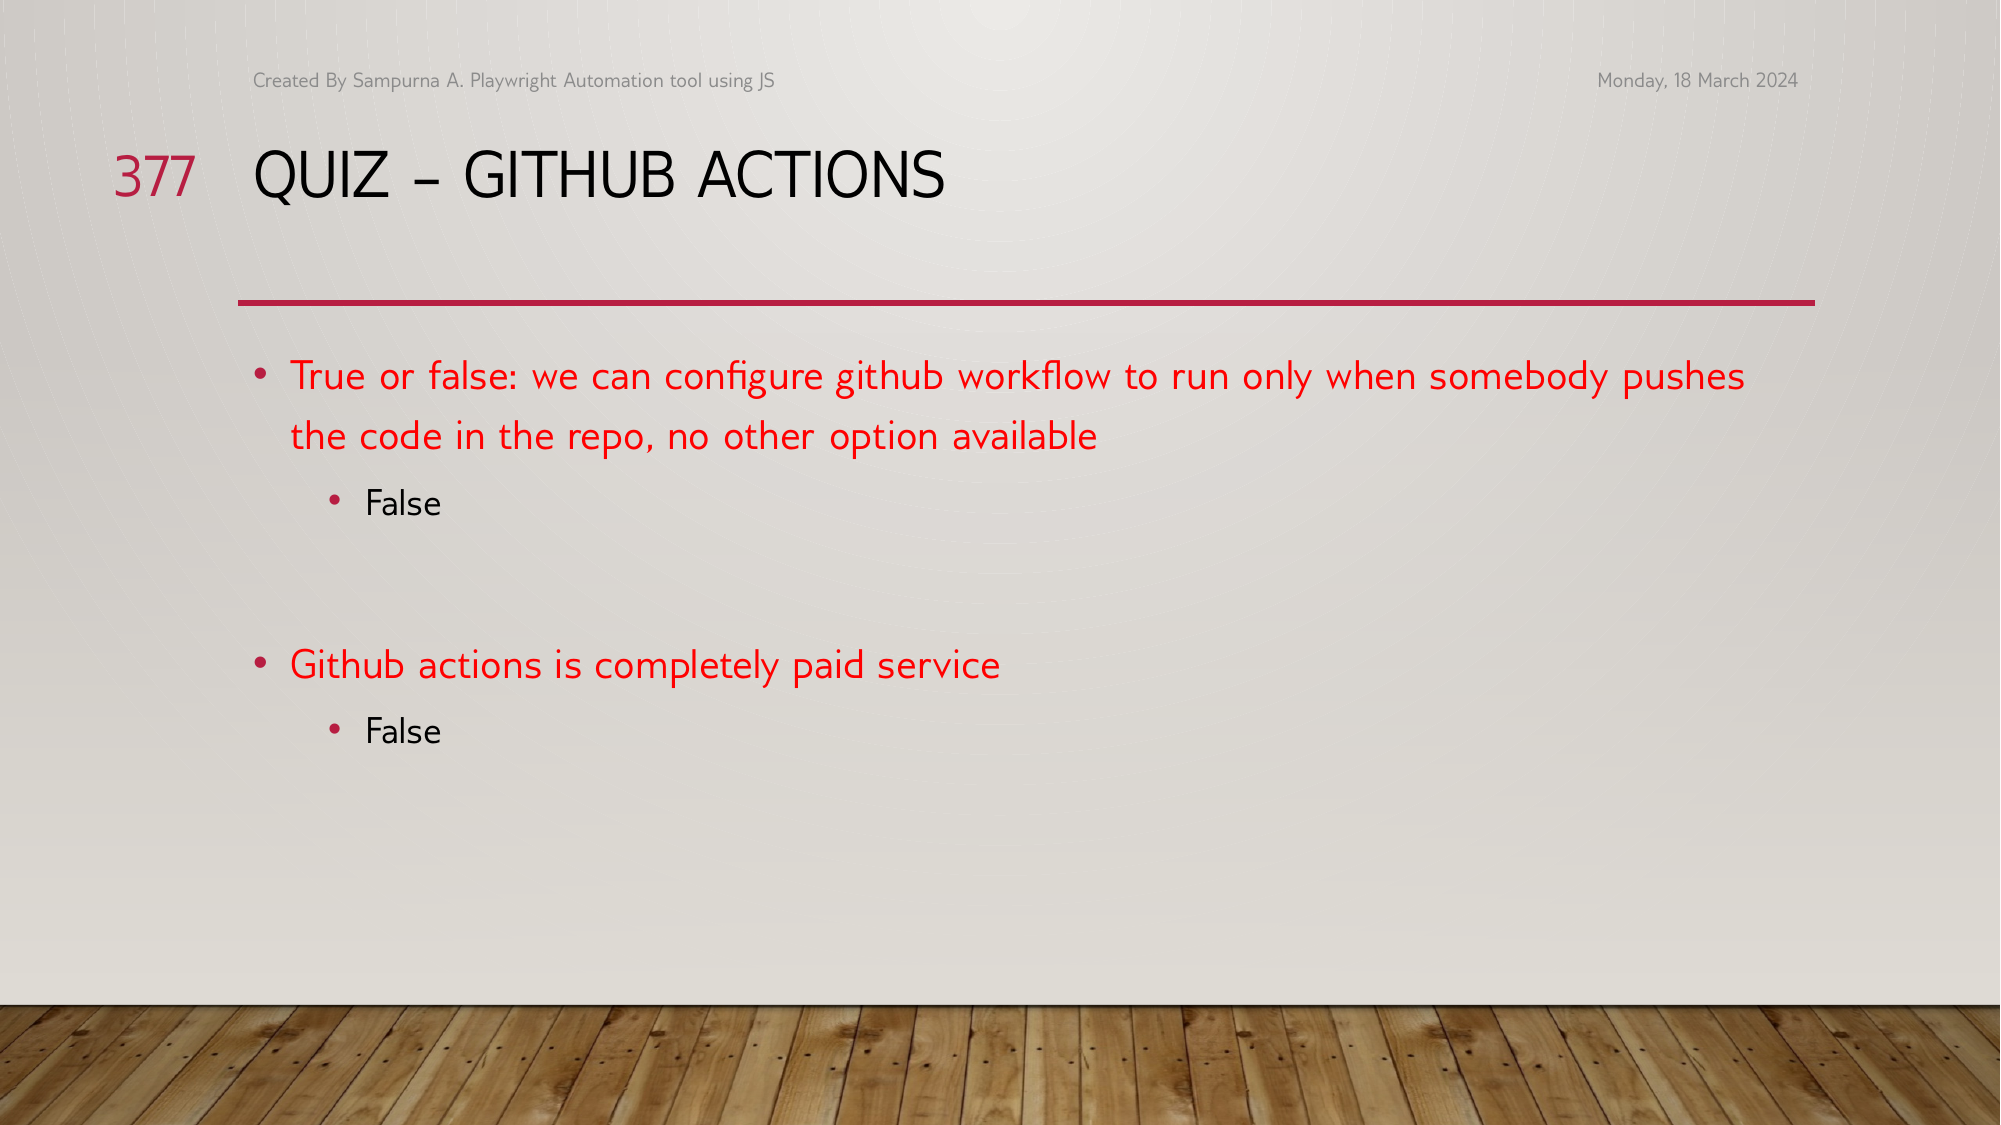

Created By Sampurna A. Playwright Automation tool using JS
Monday, 18 March 2024
377
# Quiz – Github Actions
True or false: we can configure github workflow to run only when somebody pushes the code in the repo, no other option available
False

Github actions is completely paid service
False